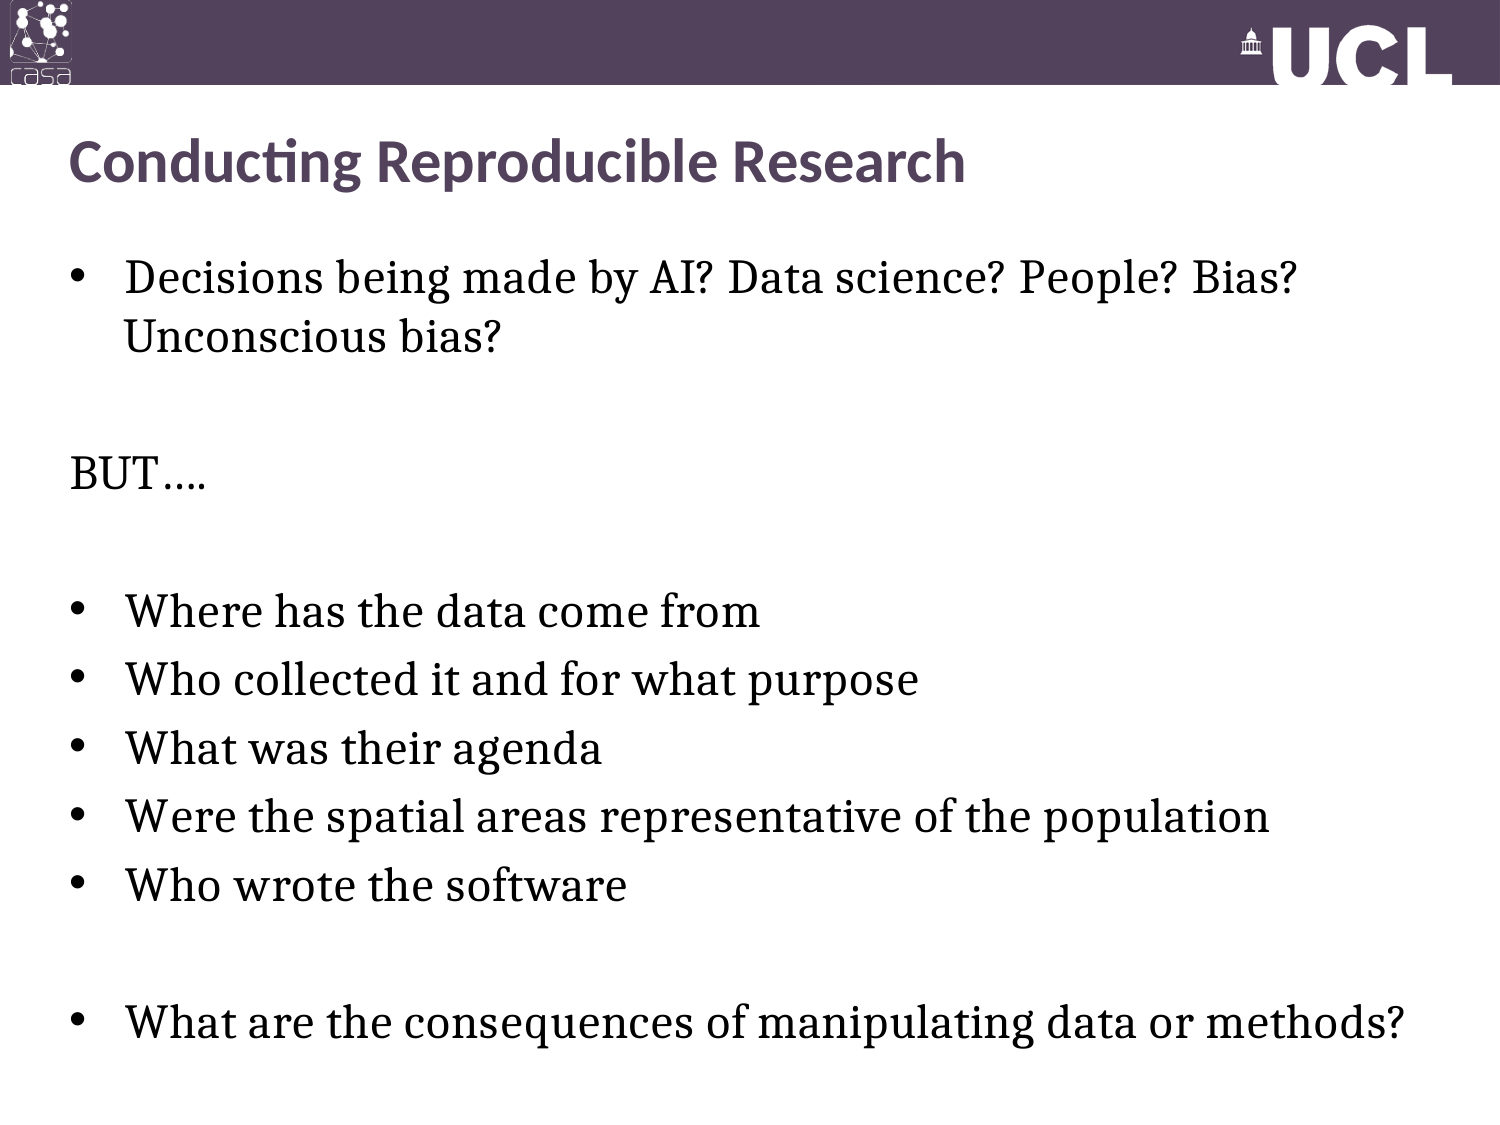

# Conducting Reproducible Research
Decisions being made by AI? Data science? People? Bias? Unconscious bias?

BUT….

Where has the data come from
Who collected it and for what purpose
What was their agenda
Were the spatial areas representative of the population
Who wrote the software

What are the consequences of manipulating data or methods?